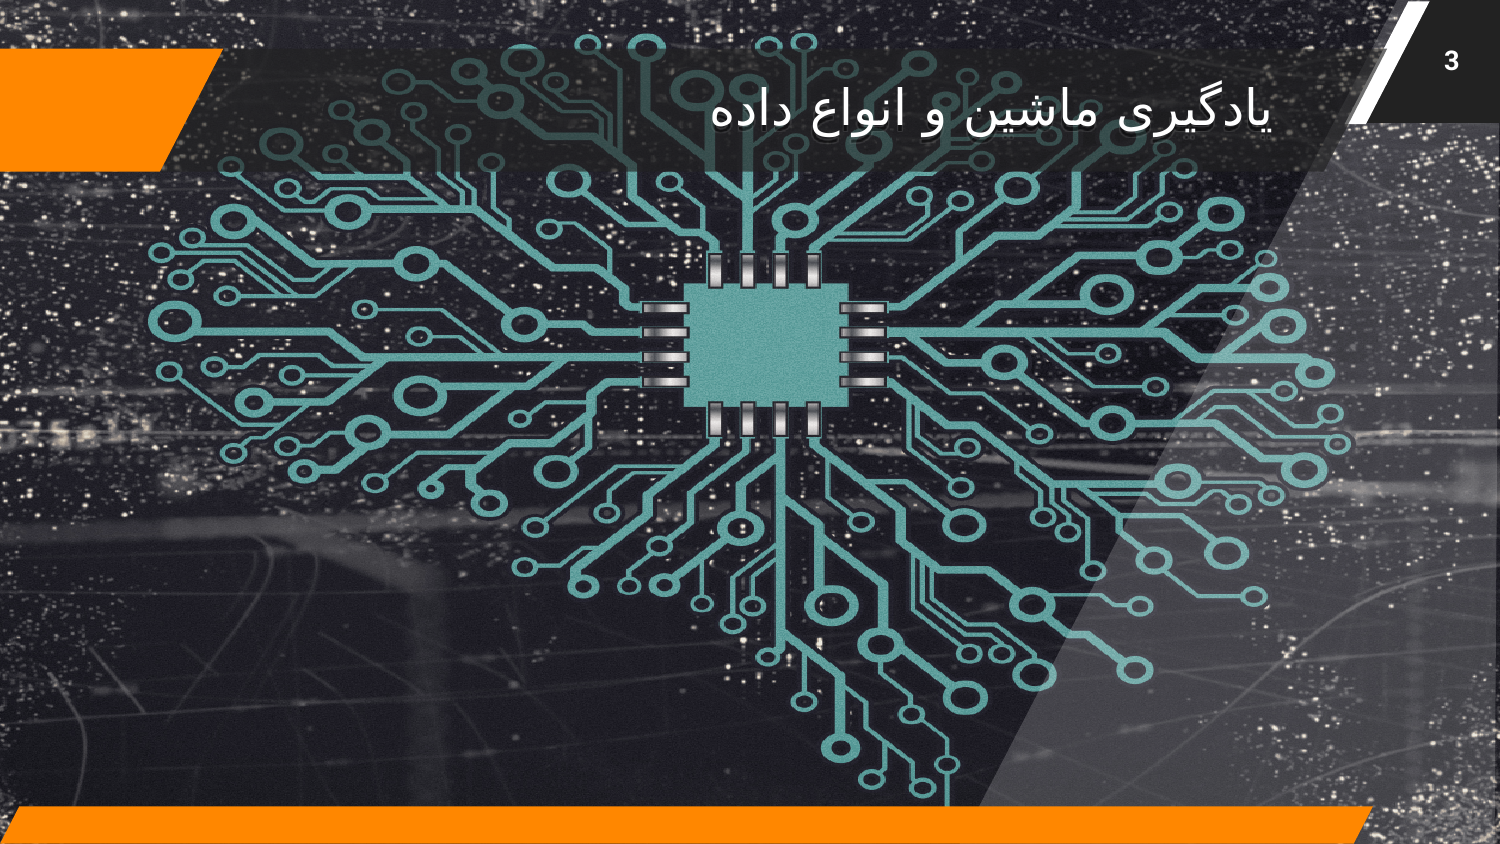

3
# یادگیری ماشین و انواع داده